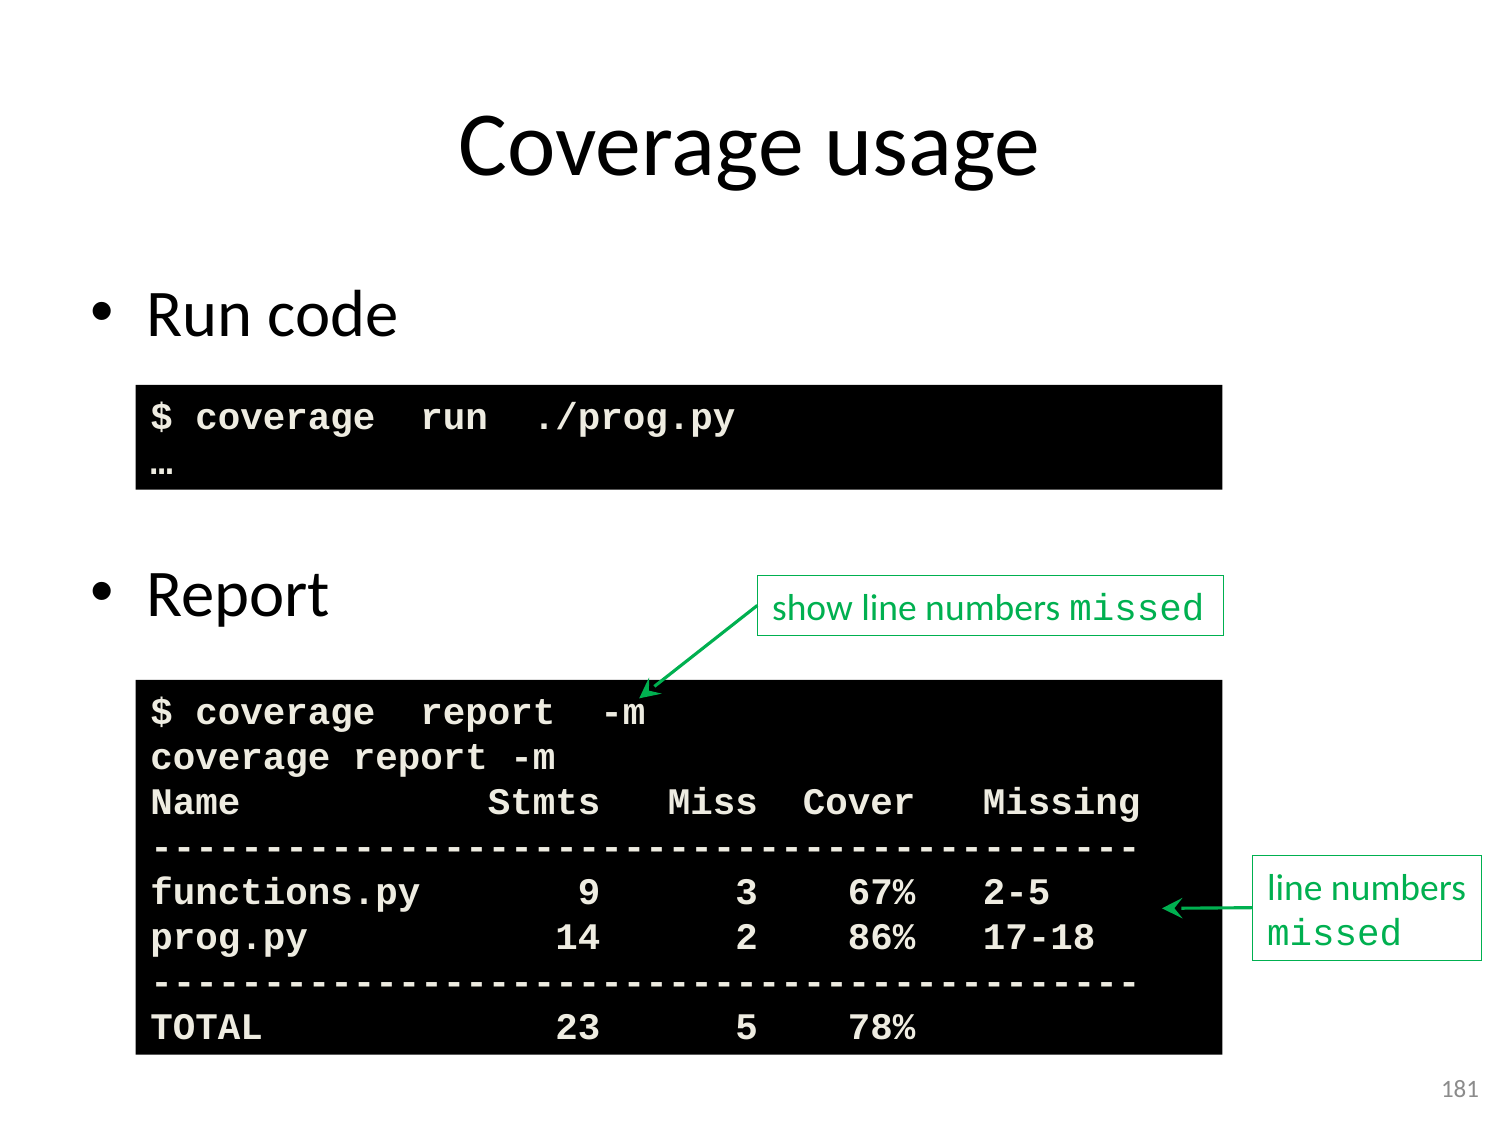

# Coverage usage
Run code

Report
$ coverage  run  ./prog.py
…
show line numbers missed
$ coverage  report  -m
coverage report -m
Name           Stmts   Miss  Cover   Missing
--------------------------------------------
functions.py       9      3    67%   2-5
prog.py           14      2    86%   17-18
--------------------------------------------
TOTAL             23      5    78%
line numbers
missed
181